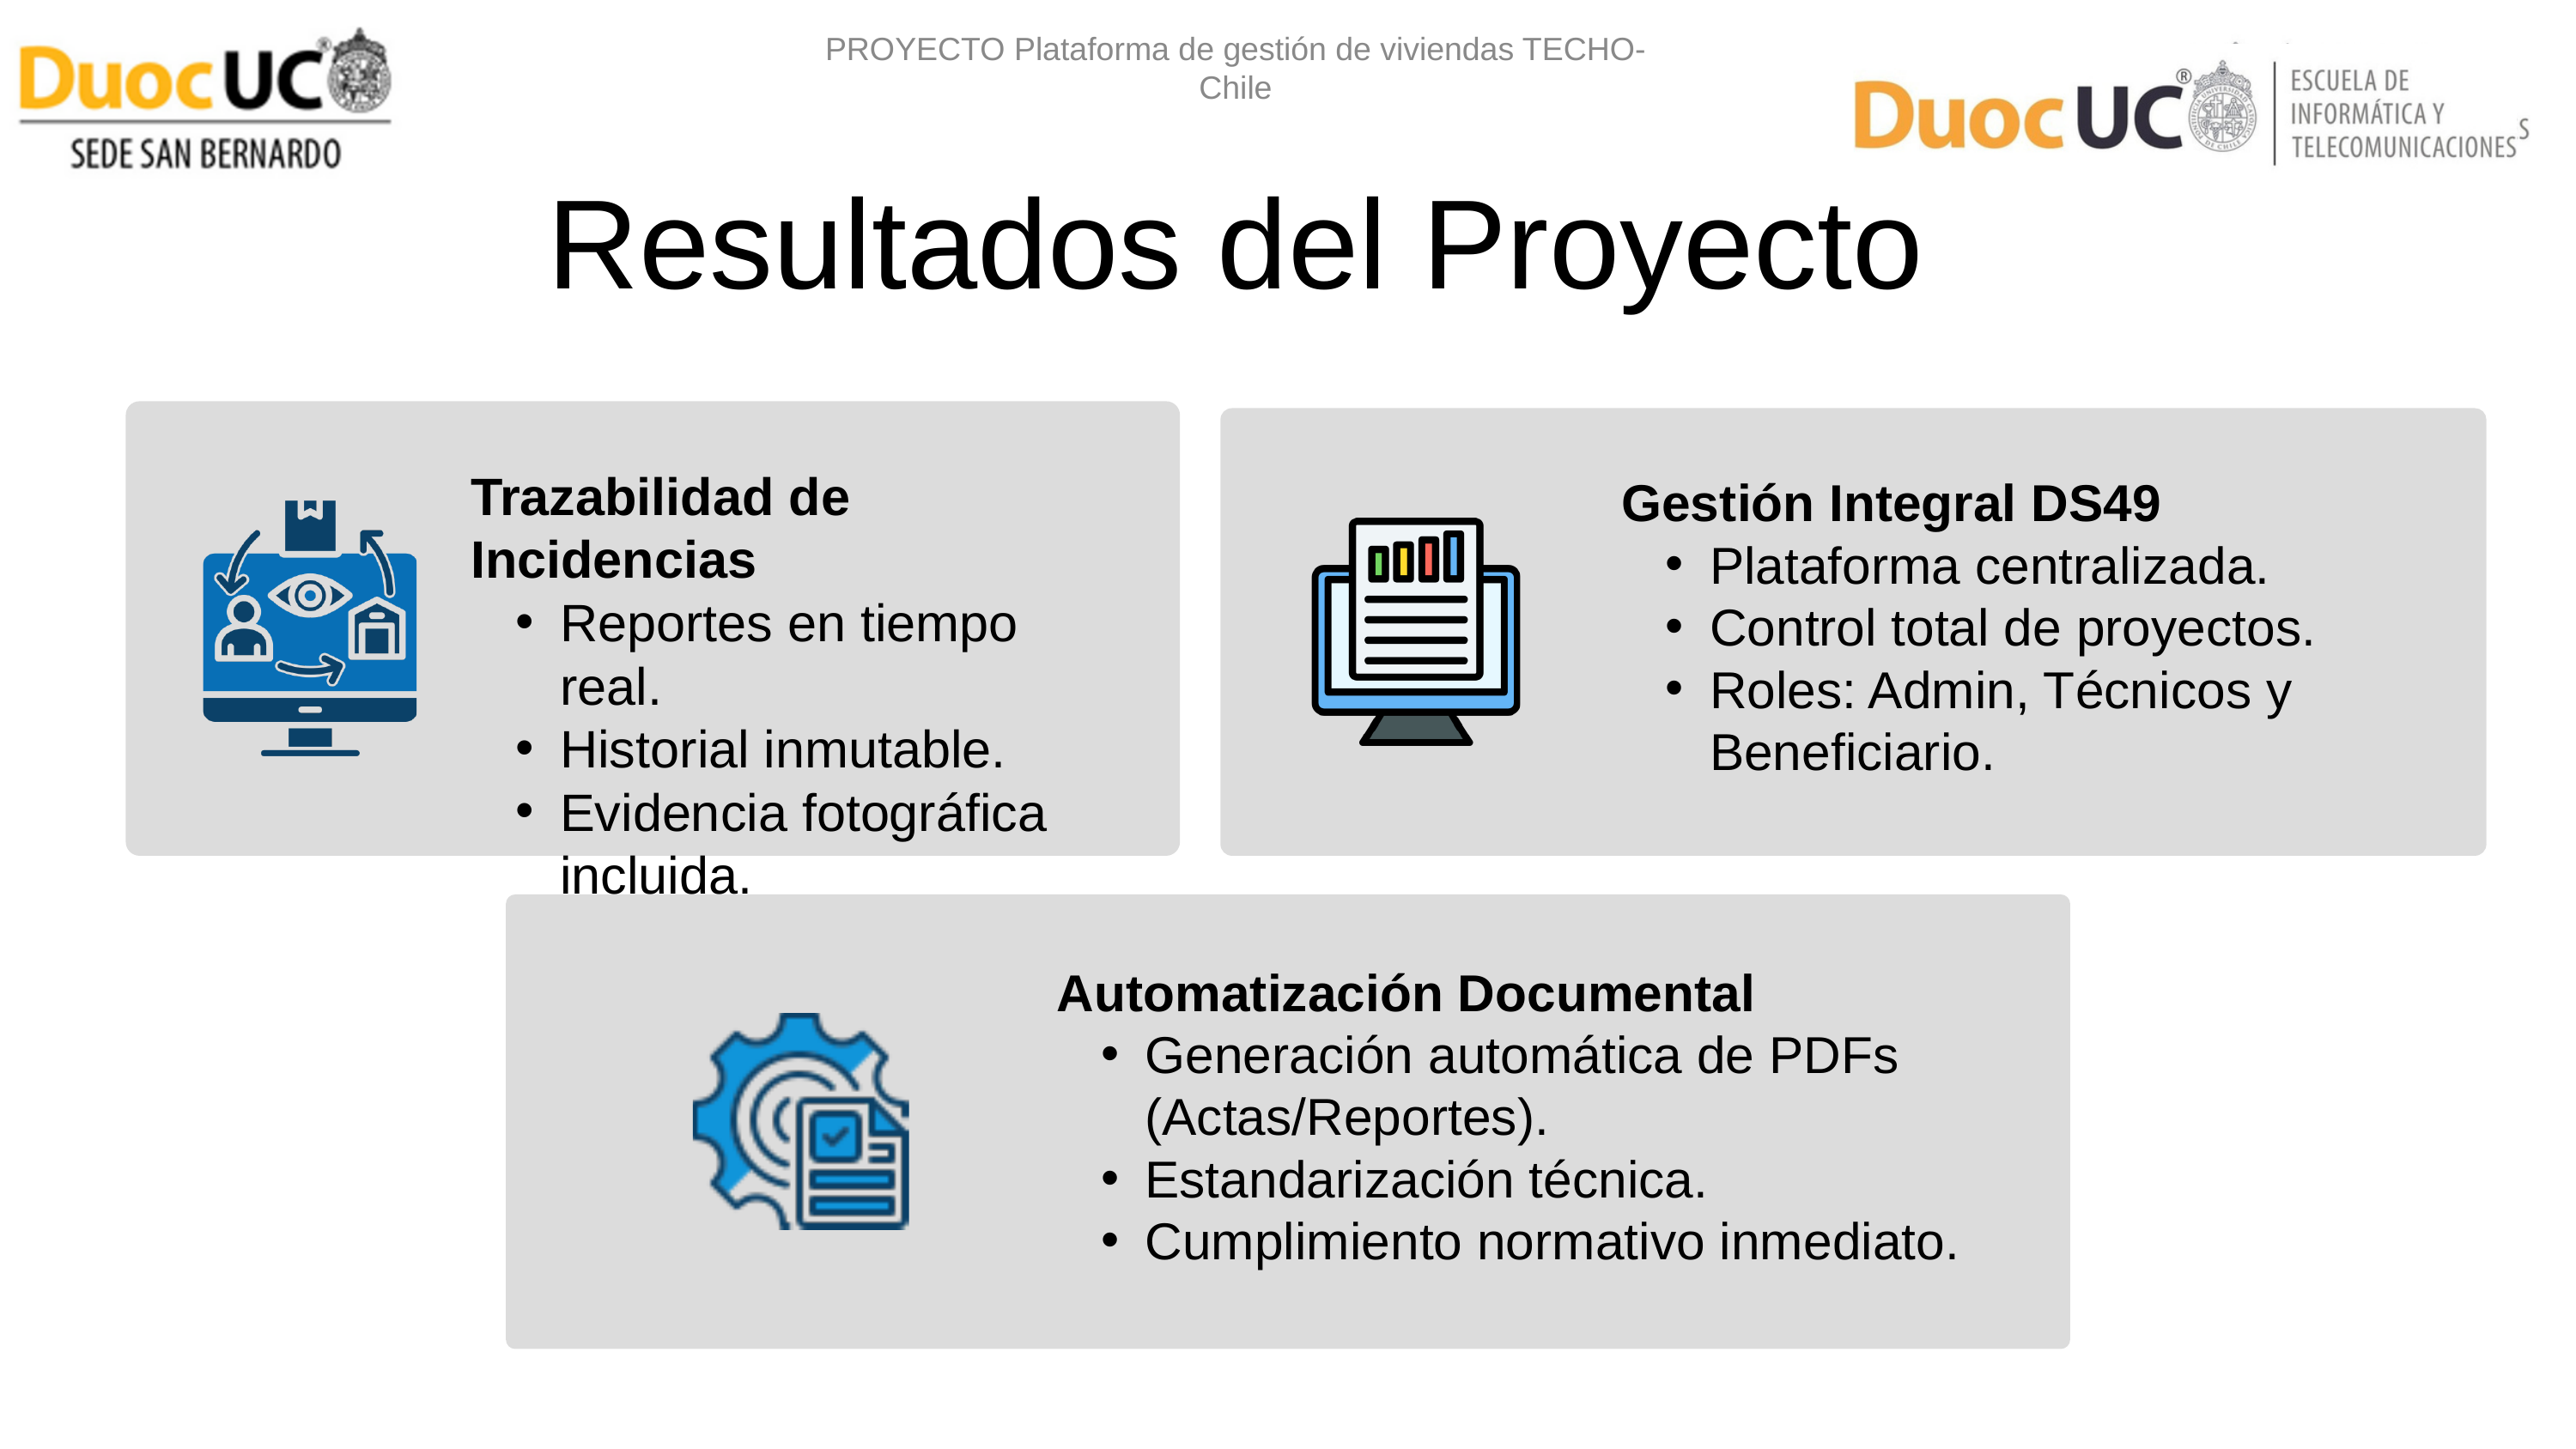

PROYECTO Plataforma de gestión de viviendas TECHO- Chile

Resultados del Proyecto

Trazabilidad de Incidencias
Reportes en tiempo real.
Historial inmutable.
Evidencia fotográfica incluida.
Gestión Integral DS49
Plataforma centralizada.
Control total de proyectos.
Roles: Admin, Técnicos y Beneficiario.

Automatización Documental
Generación automática de PDFs (Actas/Reportes).
Estandarización técnica.
Cumplimiento normativo inmediato.